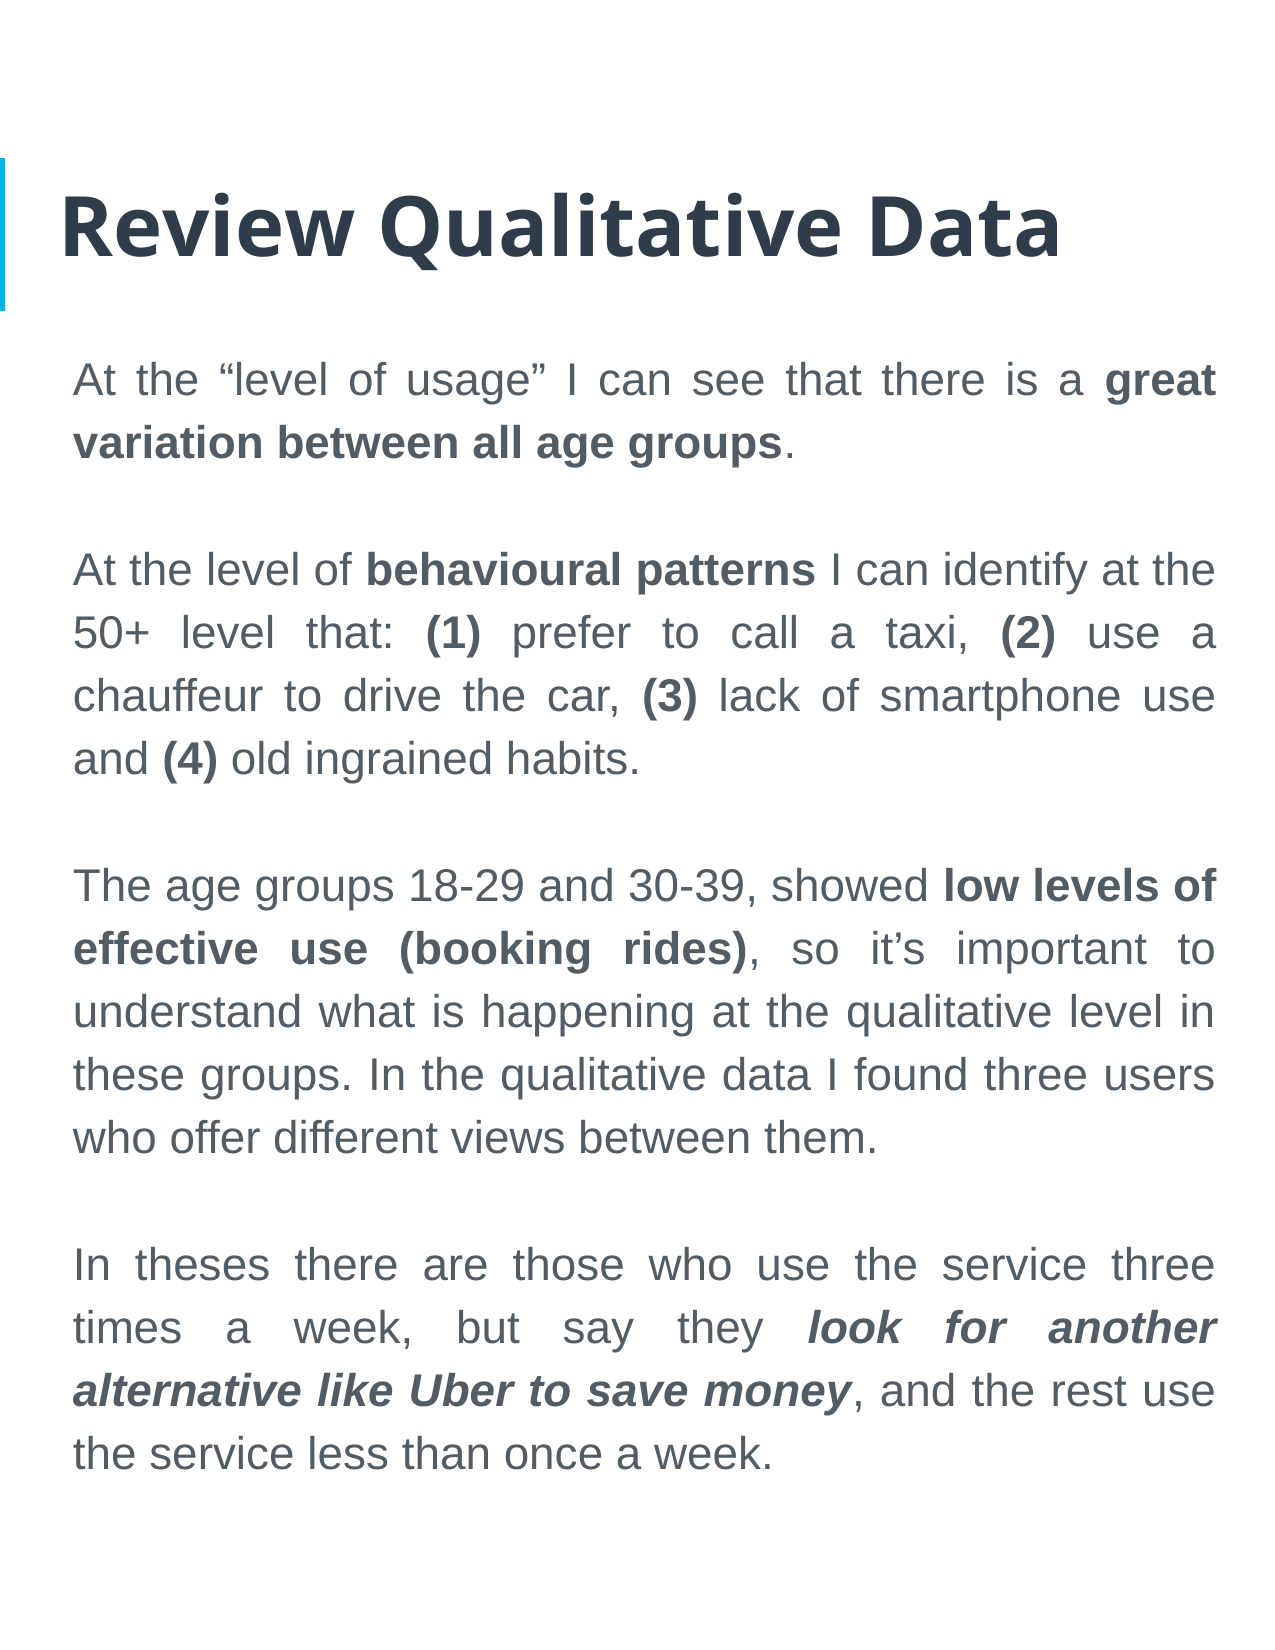

# Review Qualitative Data
At the “level of usage” I can see that there is a great variation between all age groups.

At the level of behavioural patterns I can identify at the 50+ level that: (1) prefer to call a taxi, (2) use a chauffeur to drive the car, (3) lack of smartphone use and (4) old ingrained habits.

The age groups 18-29 and 30-39, showed low levels of effective use (booking rides), so it’s important to understand what is happening at the qualitative level in these groups. In the qualitative data I found three users who offer different views between them.

In theses there are those who use the service three times a week, but say they look for another alternative like Uber to save money, and the rest use the service less than once a week.